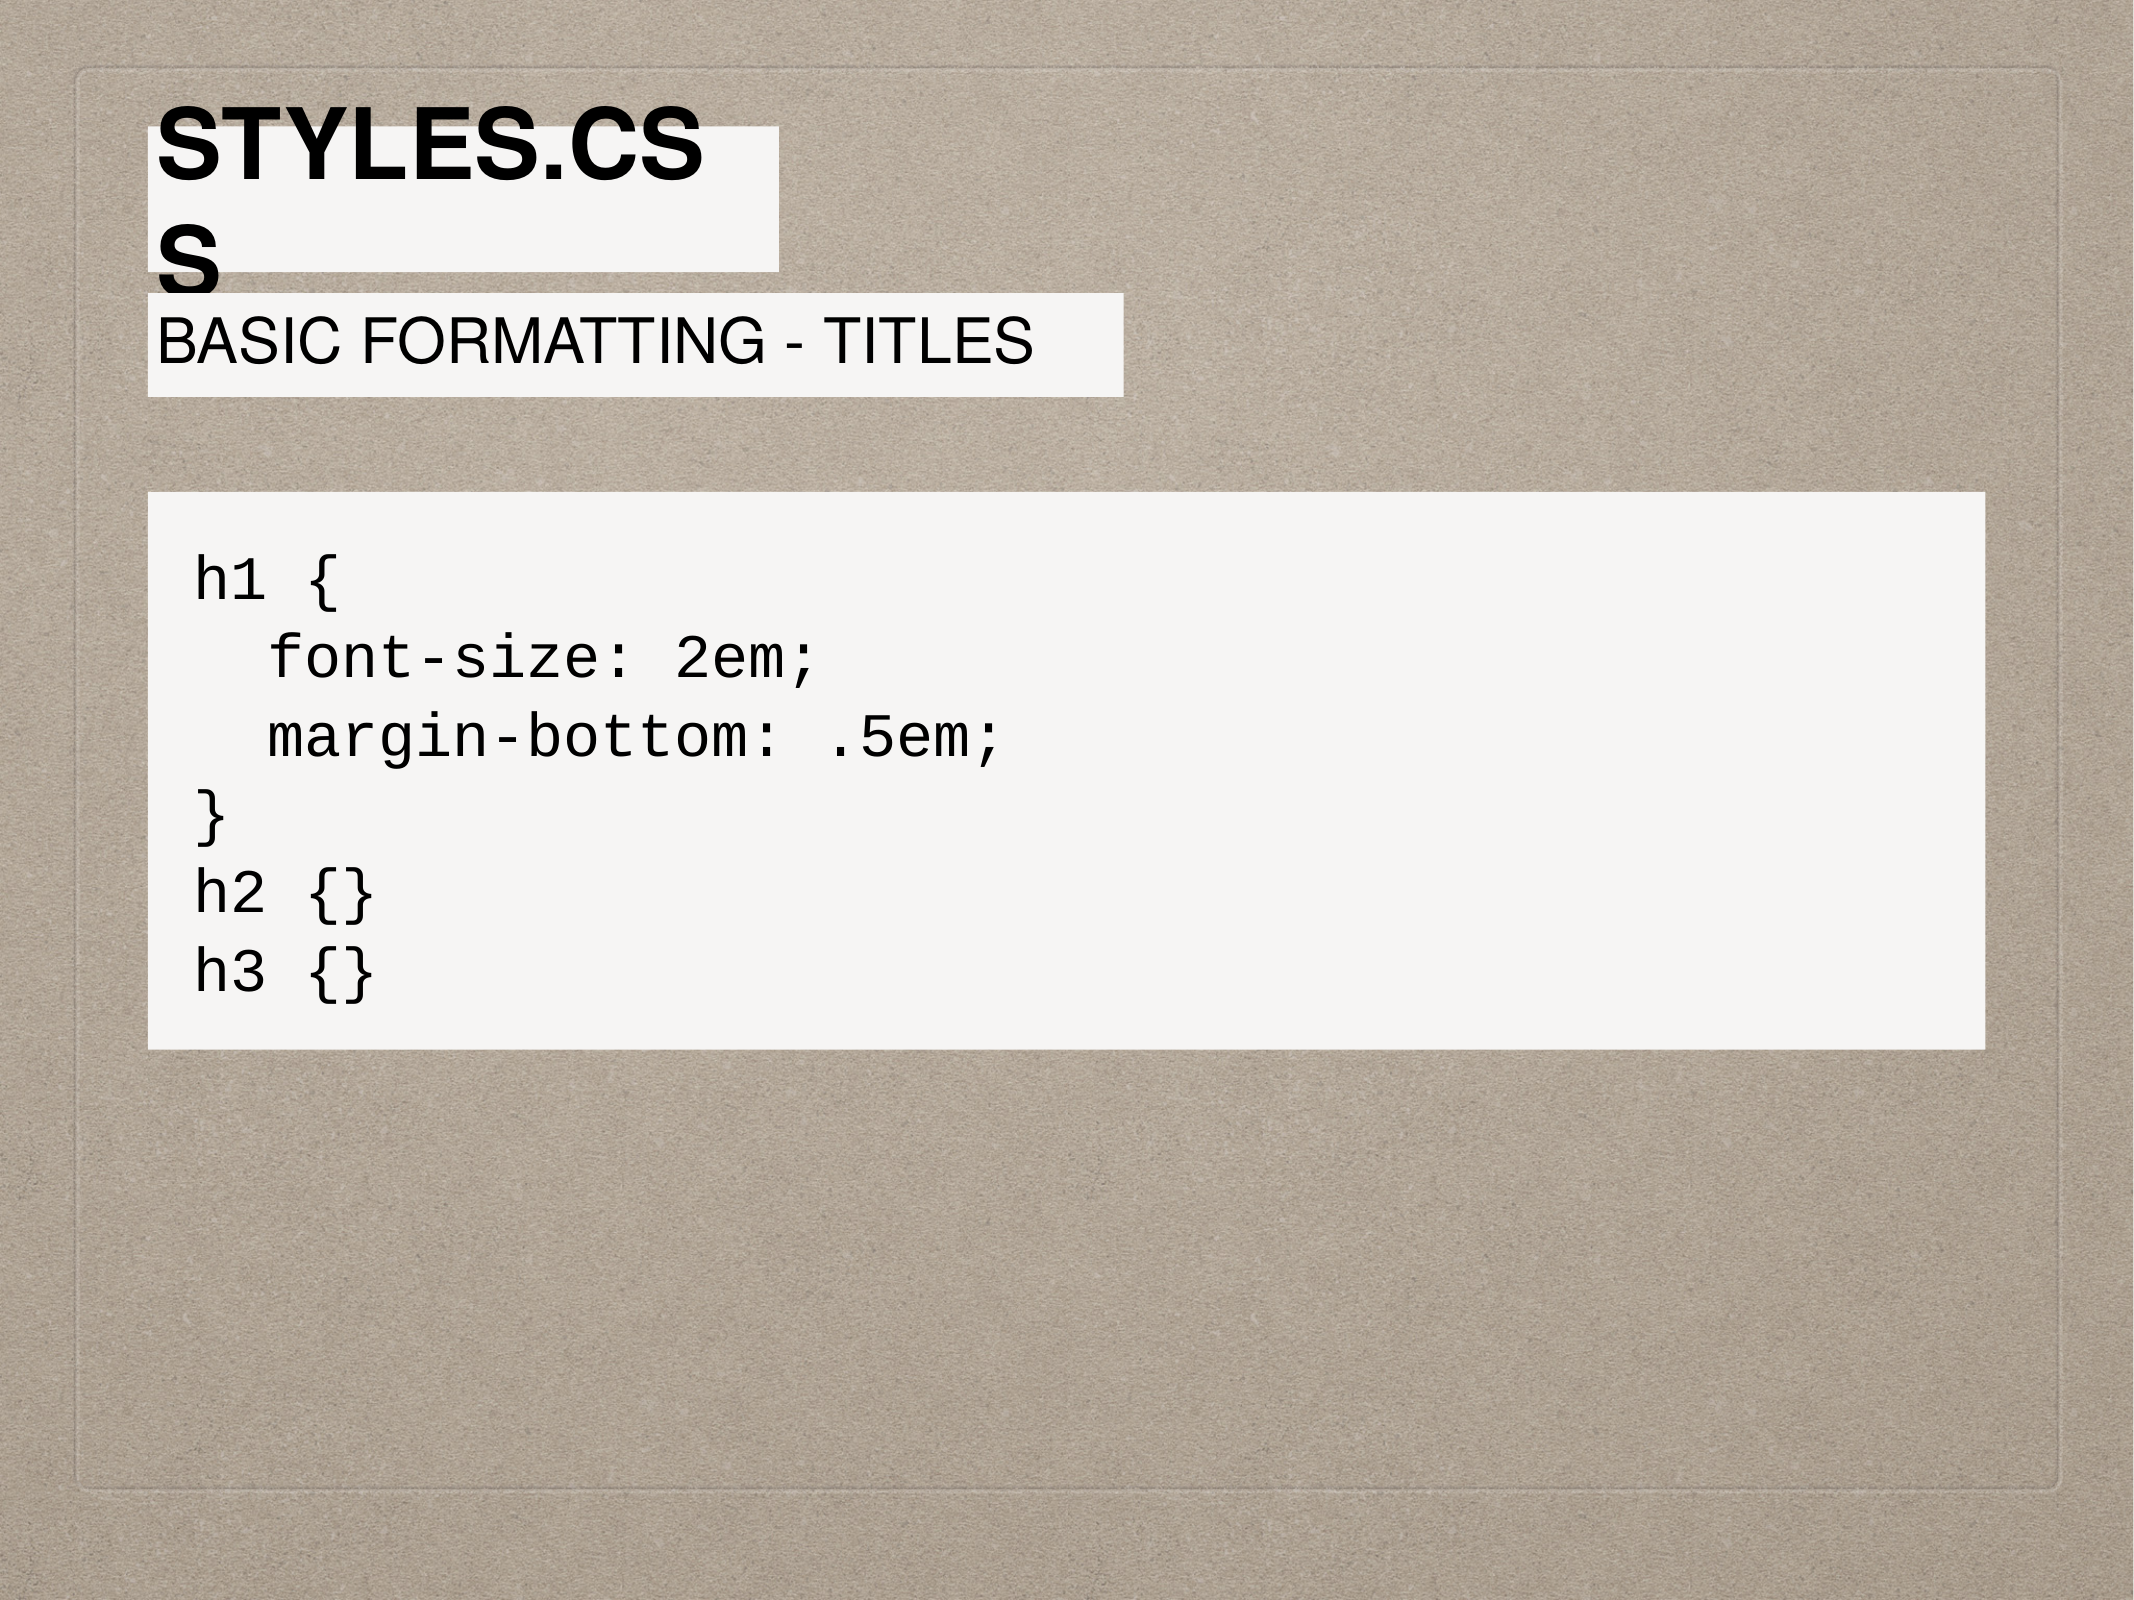

styles.css
BASIC FORMATTING - TITLES
h1 {
  font-size: 2em;
  margin-bottom: .5em;
}
h2 {}
h3 {}